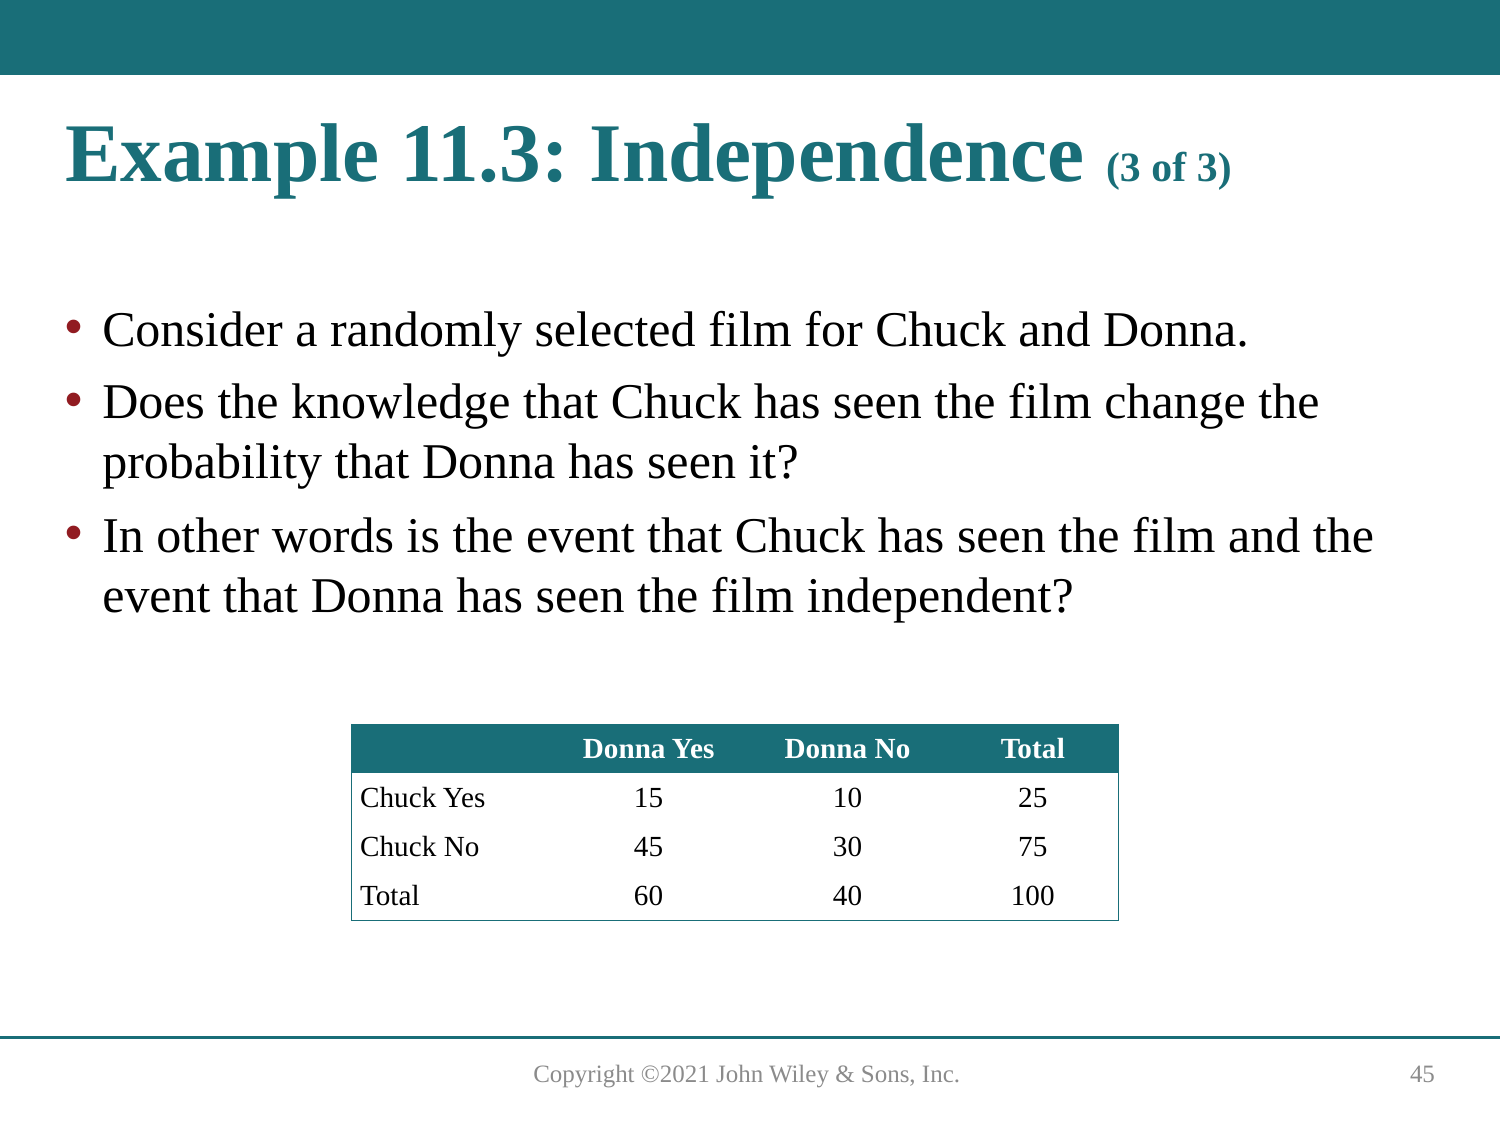

# Example 11.3: Independence (3 of 3)
Consider a randomly selected film for Chuck and Donna.
Does the knowledge that Chuck has seen the film change the probability that Donna has seen it?
In other words is the event that Chuck has seen the film and the event that Donna has seen the film independent?
|  | Donna Yes | Donna No | Total |
| --- | --- | --- | --- |
| Chuck Yes | 15 | 10 | 25 |
| Chuck No | 45 | 30 | 75 |
| Total | 60 | 40 | 100 |